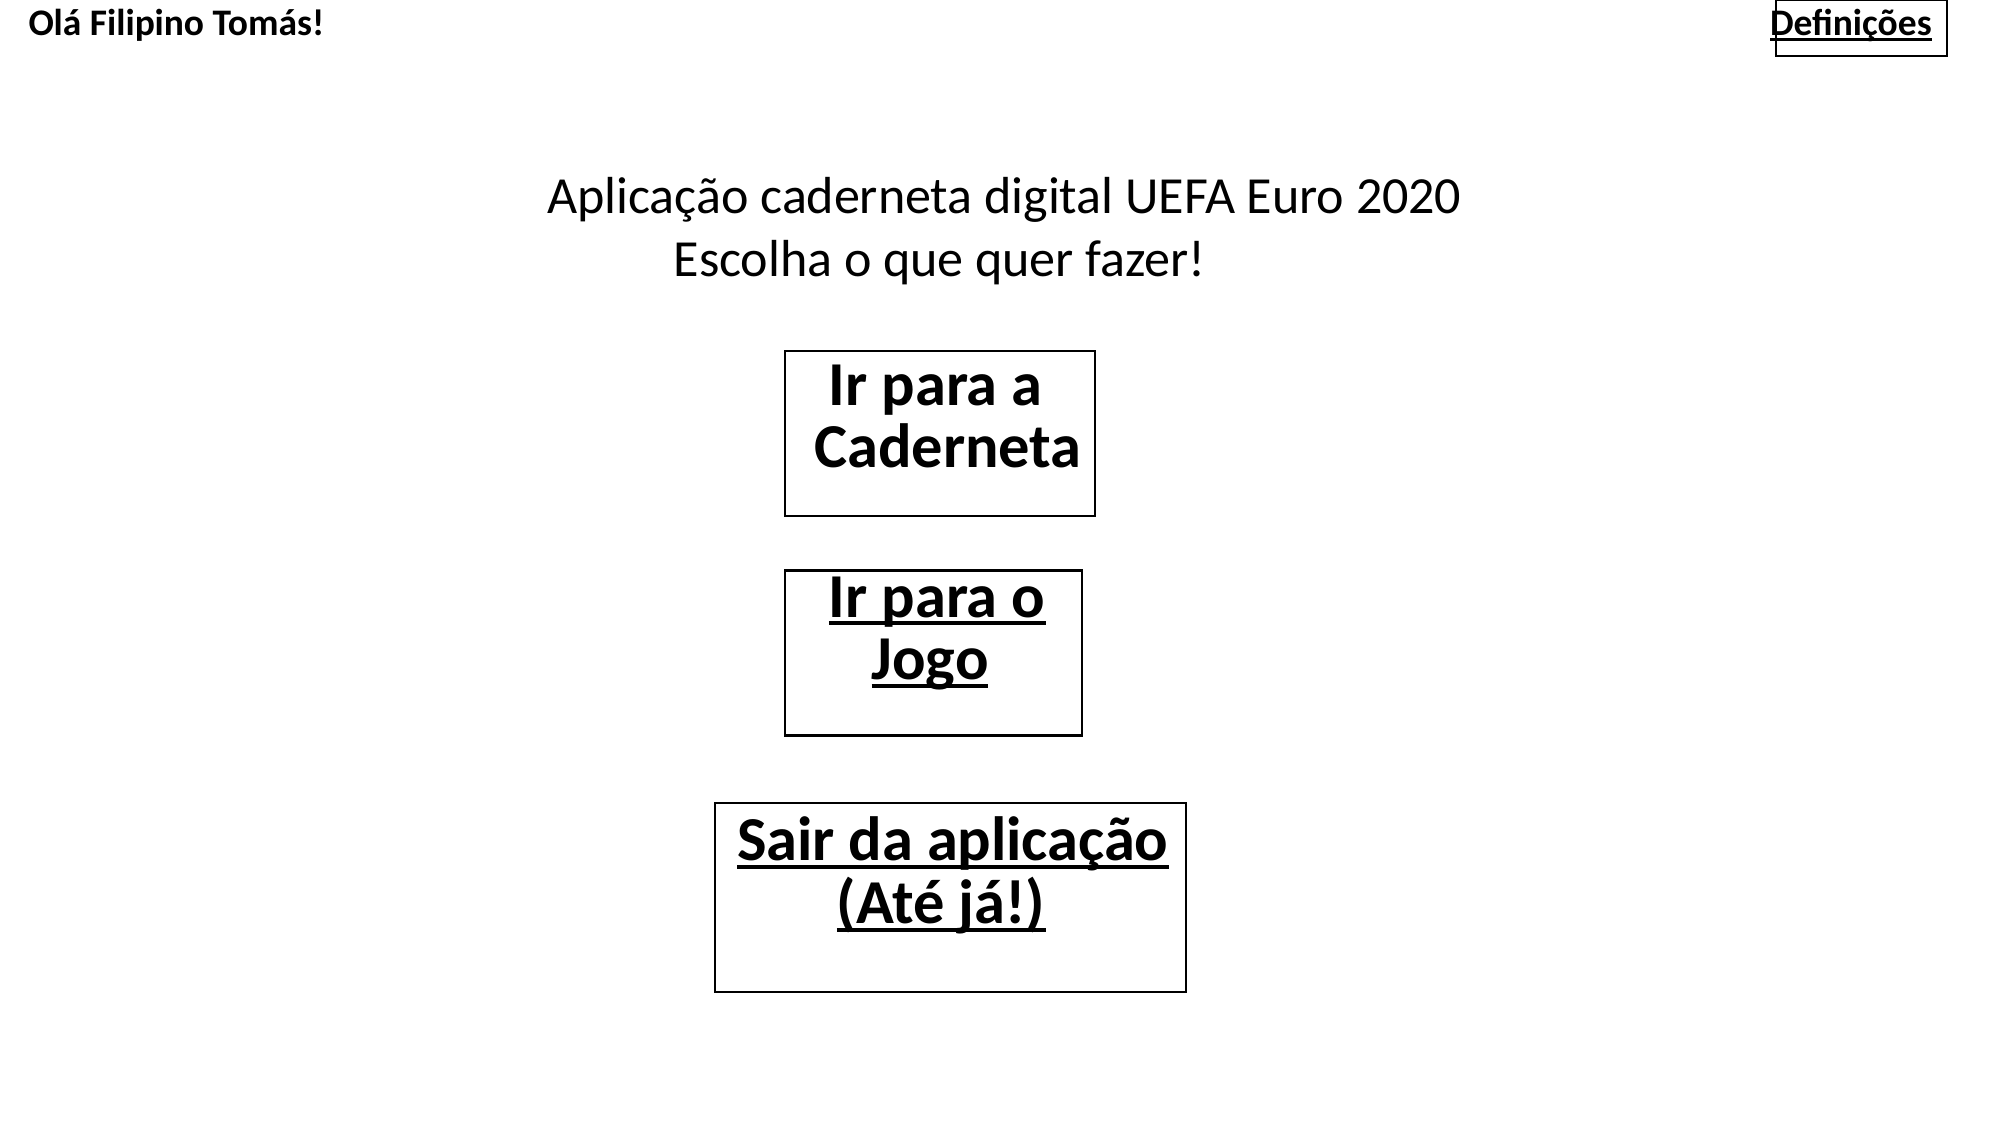

| Olá Filipino Tomás! | Definições |
| --- | --- |

	  Aplicação caderneta digital UEFA Euro 2020
		Escolha o que quer fazer!
| Ir para a Caderneta |
| --- |

| Ir para o Jogo |
| --- |

| Sair da aplicação (Até já!) |
| --- |